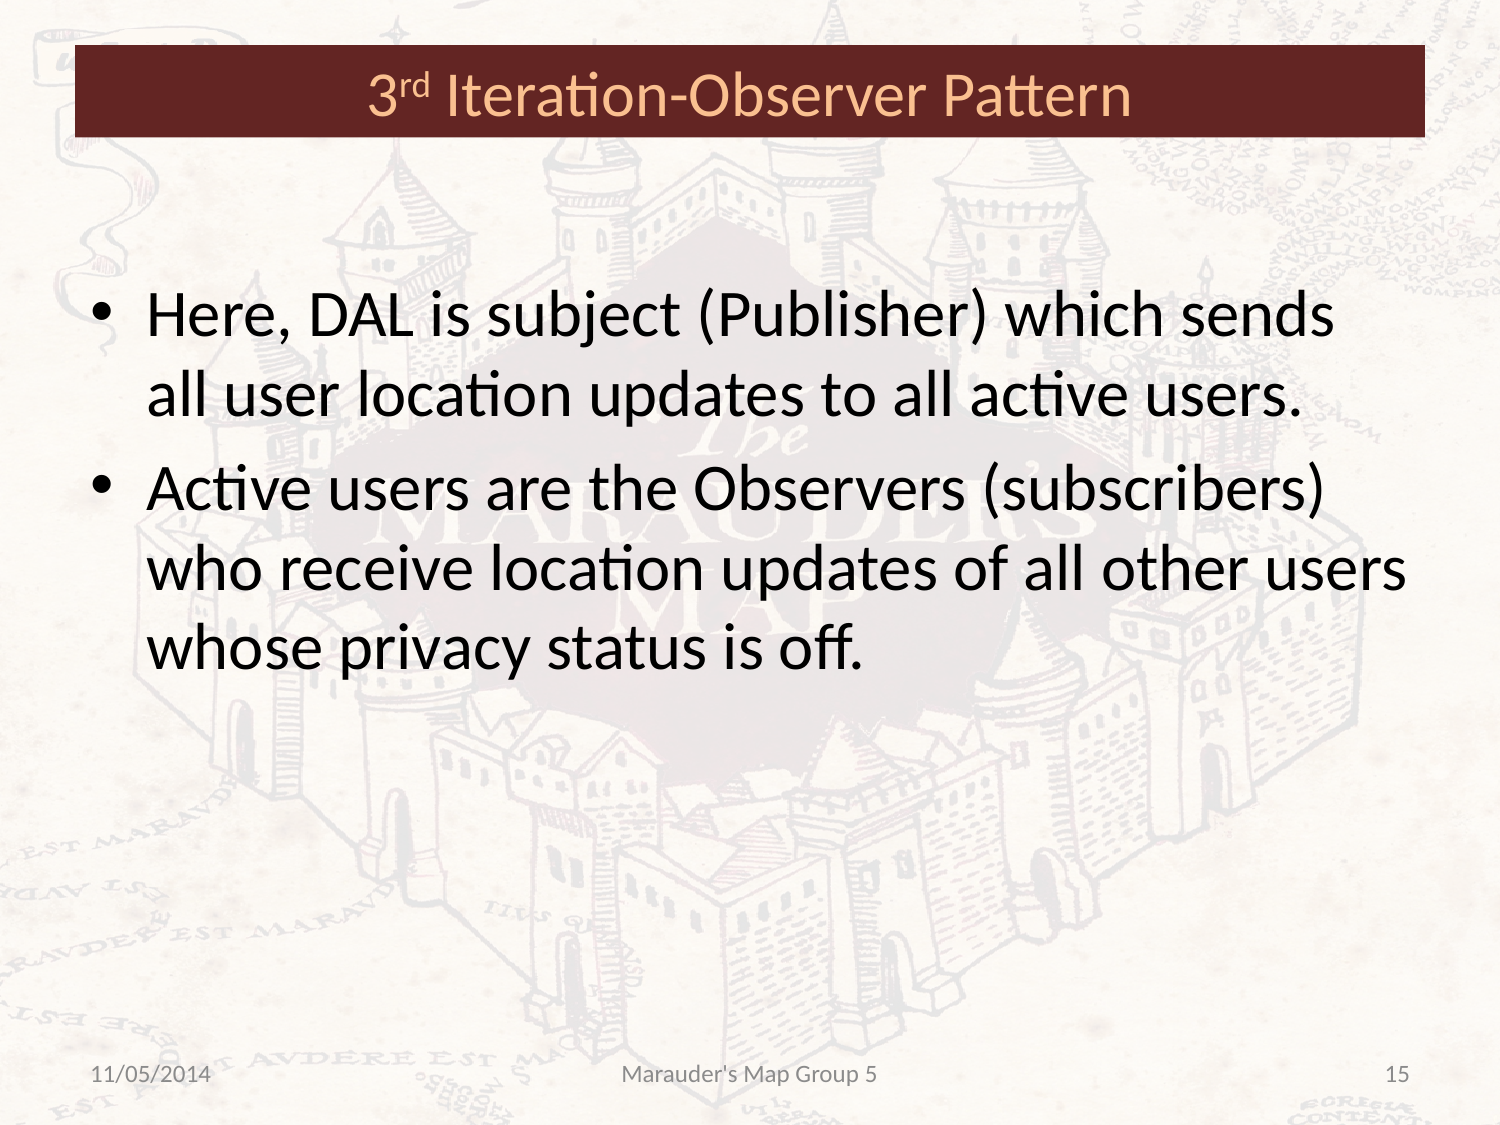

# 3rd Iteration-Observer Pattern
Here, DAL is subject (Publisher) which sends all user location updates to all active users.
Active users are the Observers (subscribers) who receive location updates of all other users whose privacy status is off.

11/05/2014
Marauder's Map Group 5
15